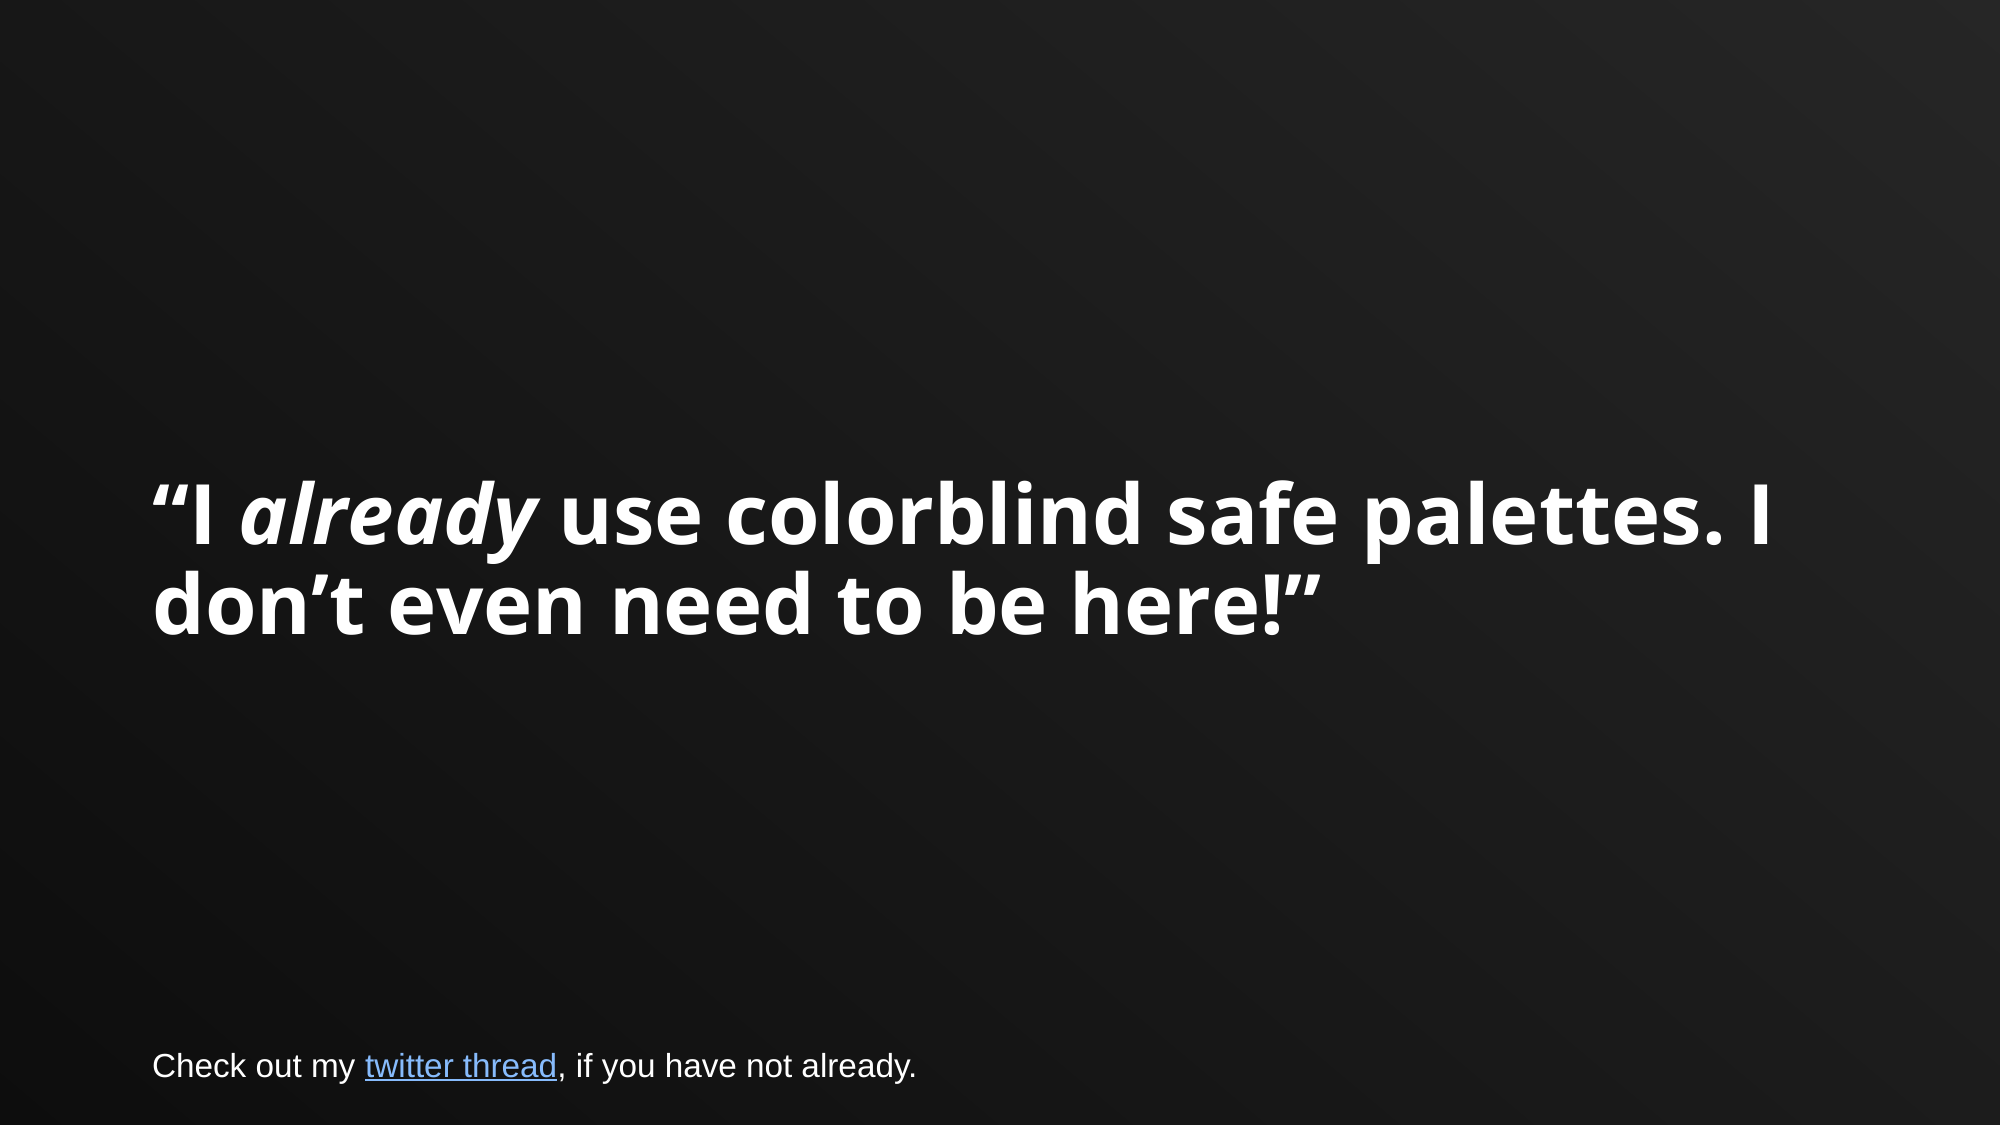

# “I already use colorblind safe palettes. I don’t even need to be here!”
Check out my twitter thread, if you have not already.